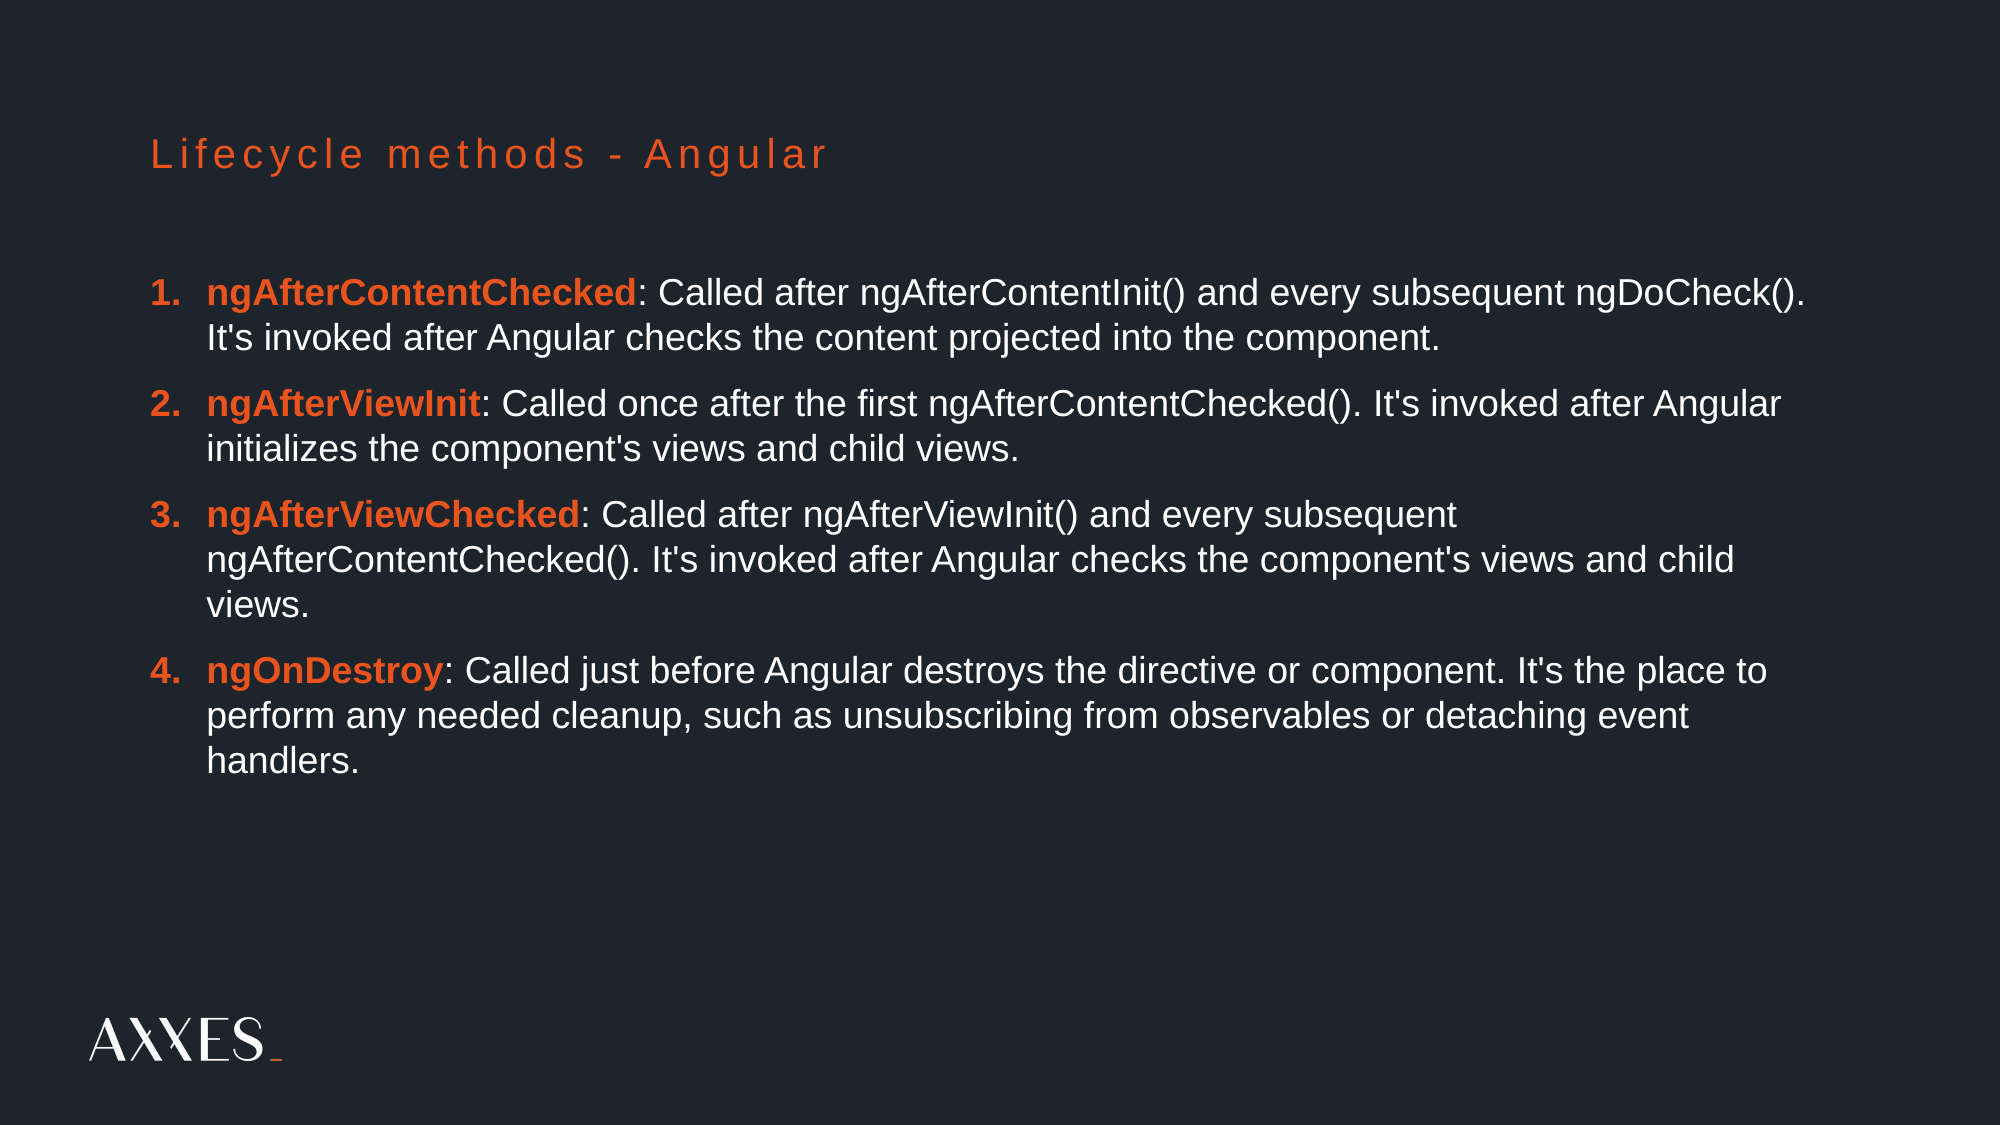

# Lifecycle methods - Angular
ngAfterContentChecked: Called after ngAfterContentInit() and every subsequent ngDoCheck(). It's invoked after Angular checks the content projected into the component.
ngAfterViewInit: Called once after the first ngAfterContentChecked(). It's invoked after Angular initializes the component's views and child views.
ngAfterViewChecked: Called after ngAfterViewInit() and every subsequent ngAfterContentChecked(). It's invoked after Angular checks the component's views and child views.
ngOnDestroy: Called just before Angular destroys the directive or component. It's the place to perform any needed cleanup, such as unsubscribing from observables or detaching event handlers.